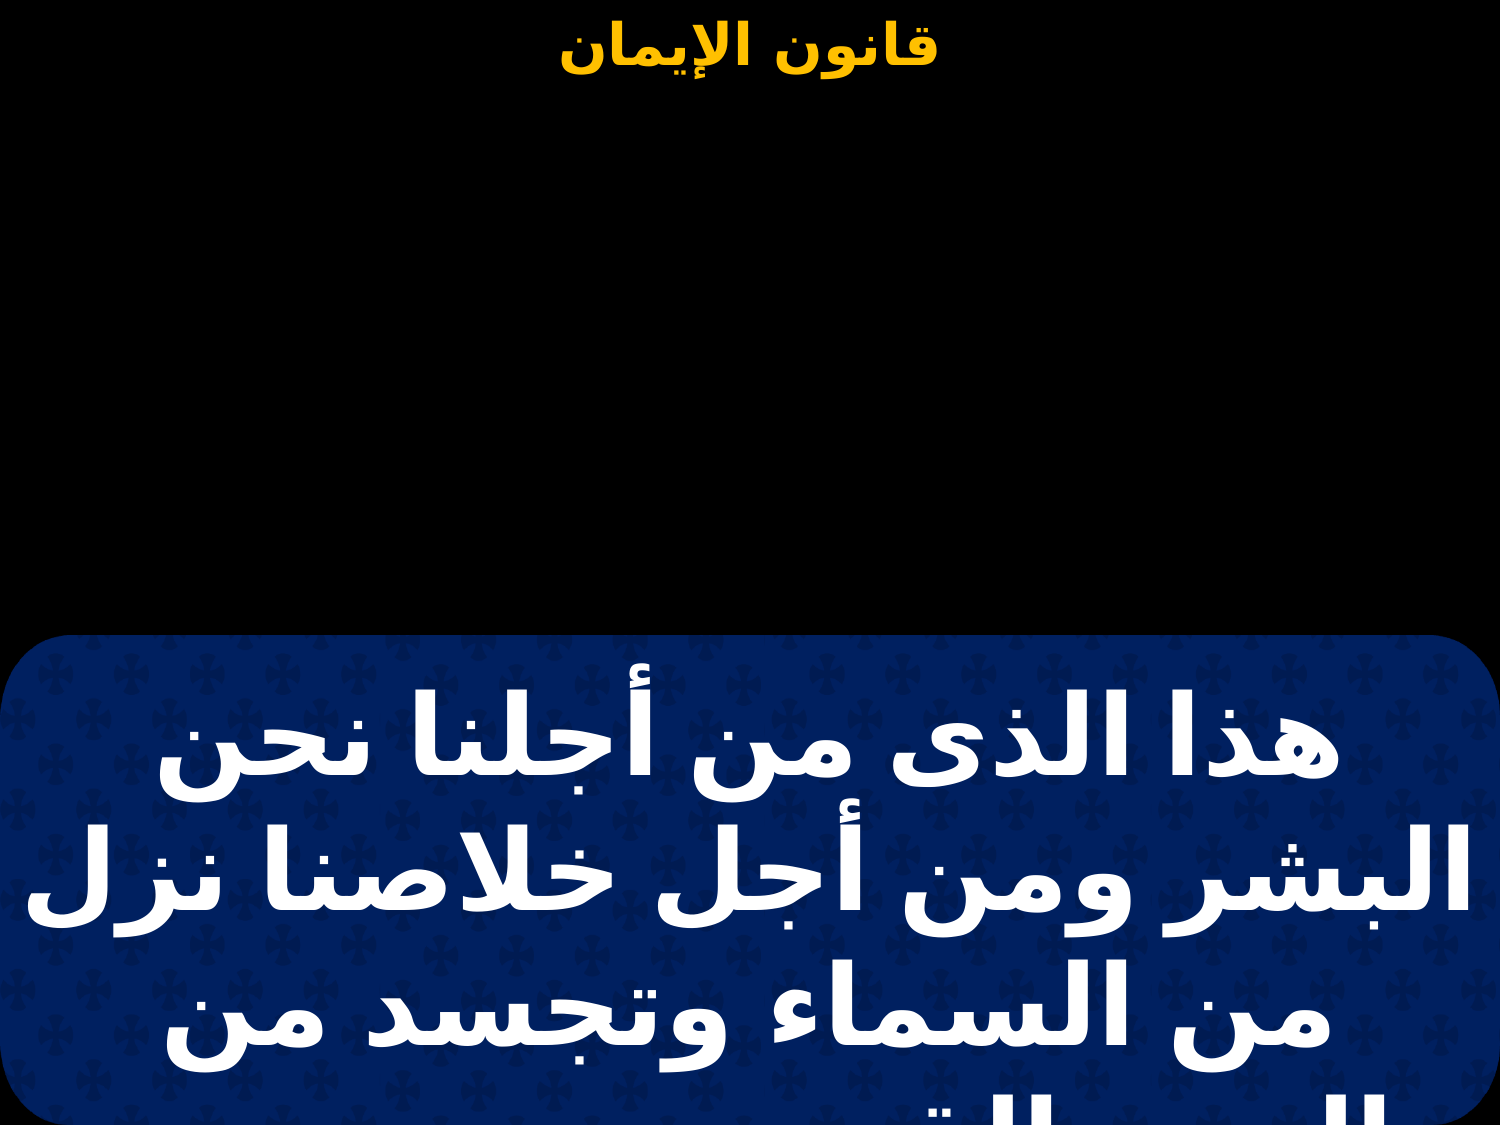

هذا الذى من أجلنا نحن البشر ومن أجل خلاصنا نزل من السماء وتجسد من الروح القدس ومن مريم العذراء و تأنس